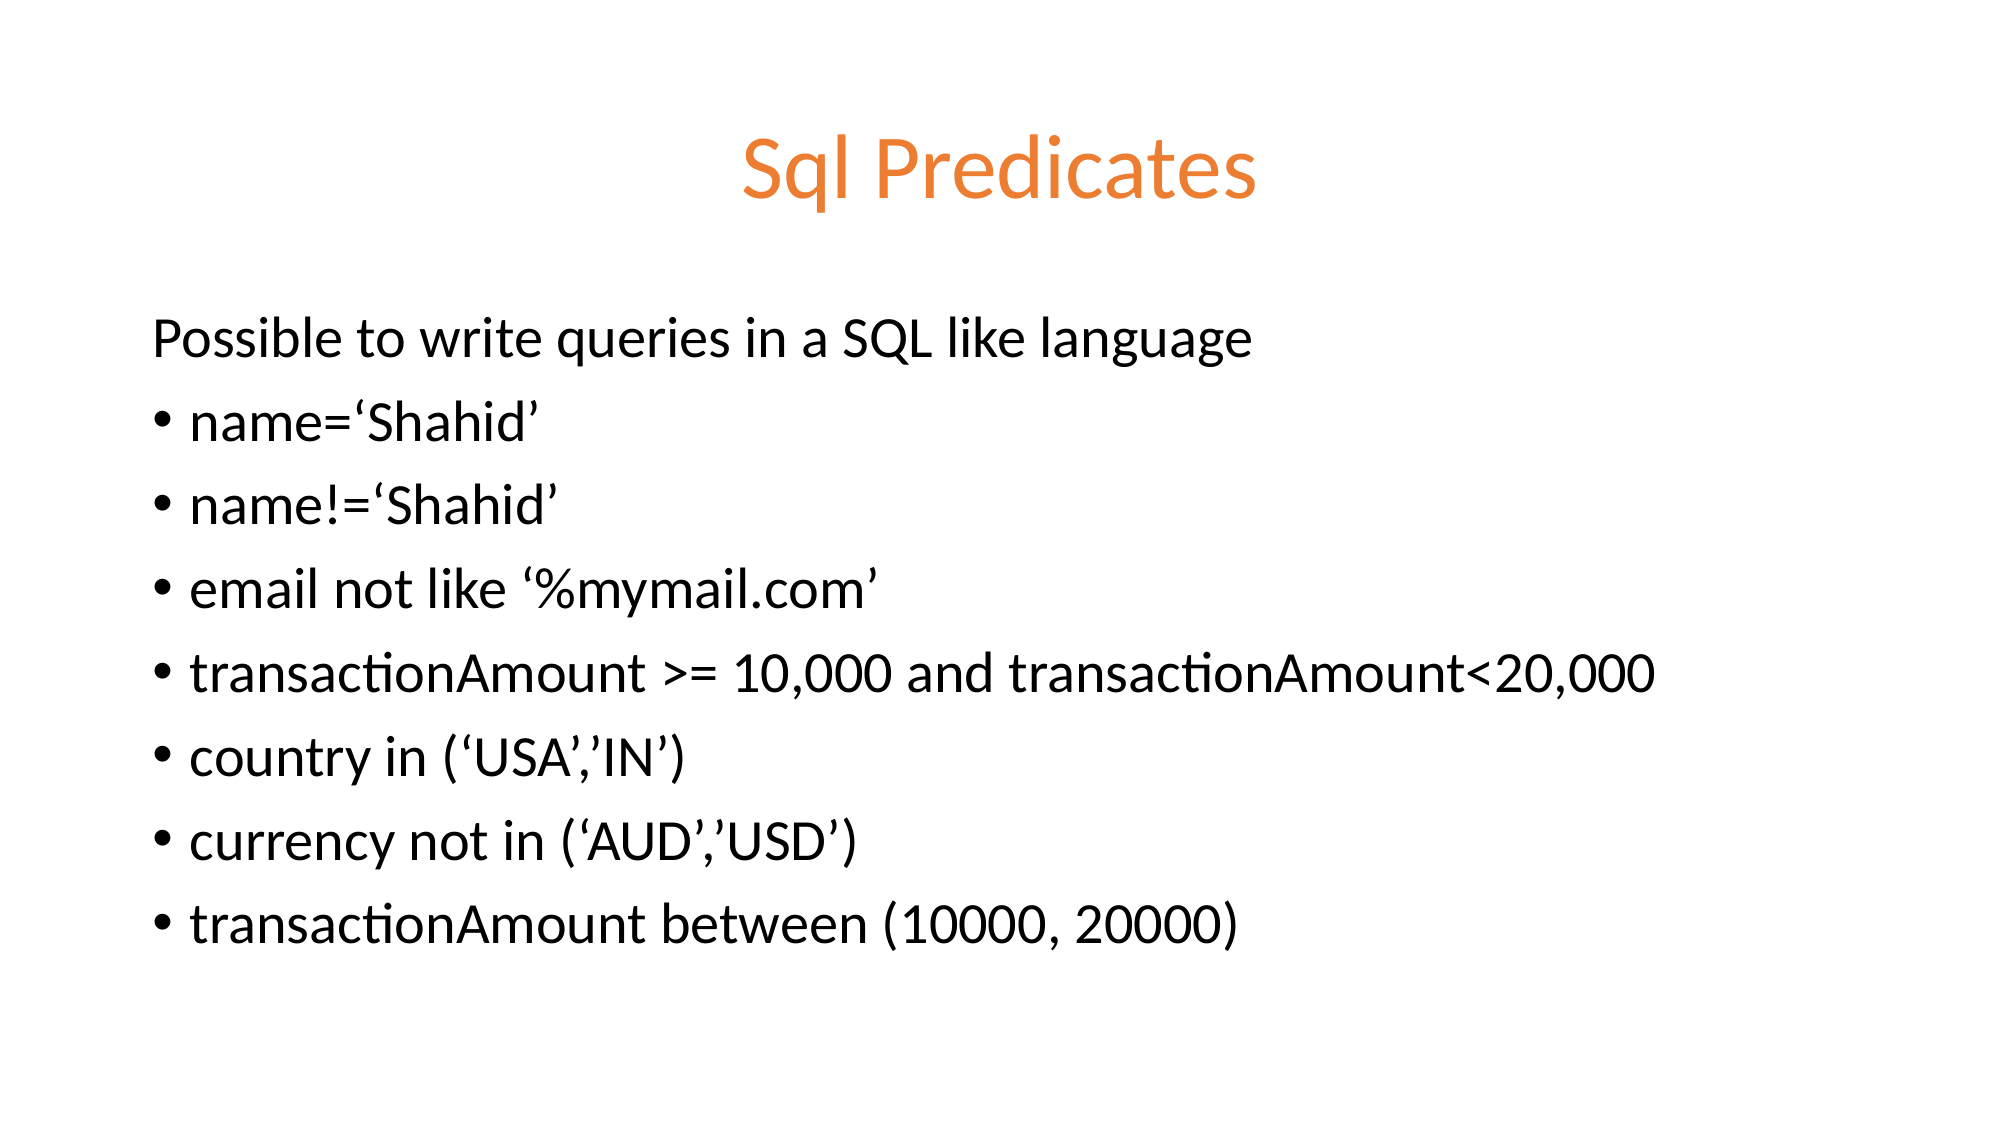

# Sql Predicates
Possible to write queries in a SQL like language
name=‘Shahid’
name!=‘Shahid’
email not like ‘%mymail.com’
transactionAmount >= 10,000 and transactionAmount<20,000
country in (‘USA’,’IN’)
currency not in (‘AUD’,’USD’)
transactionAmount between (10000, 20000)